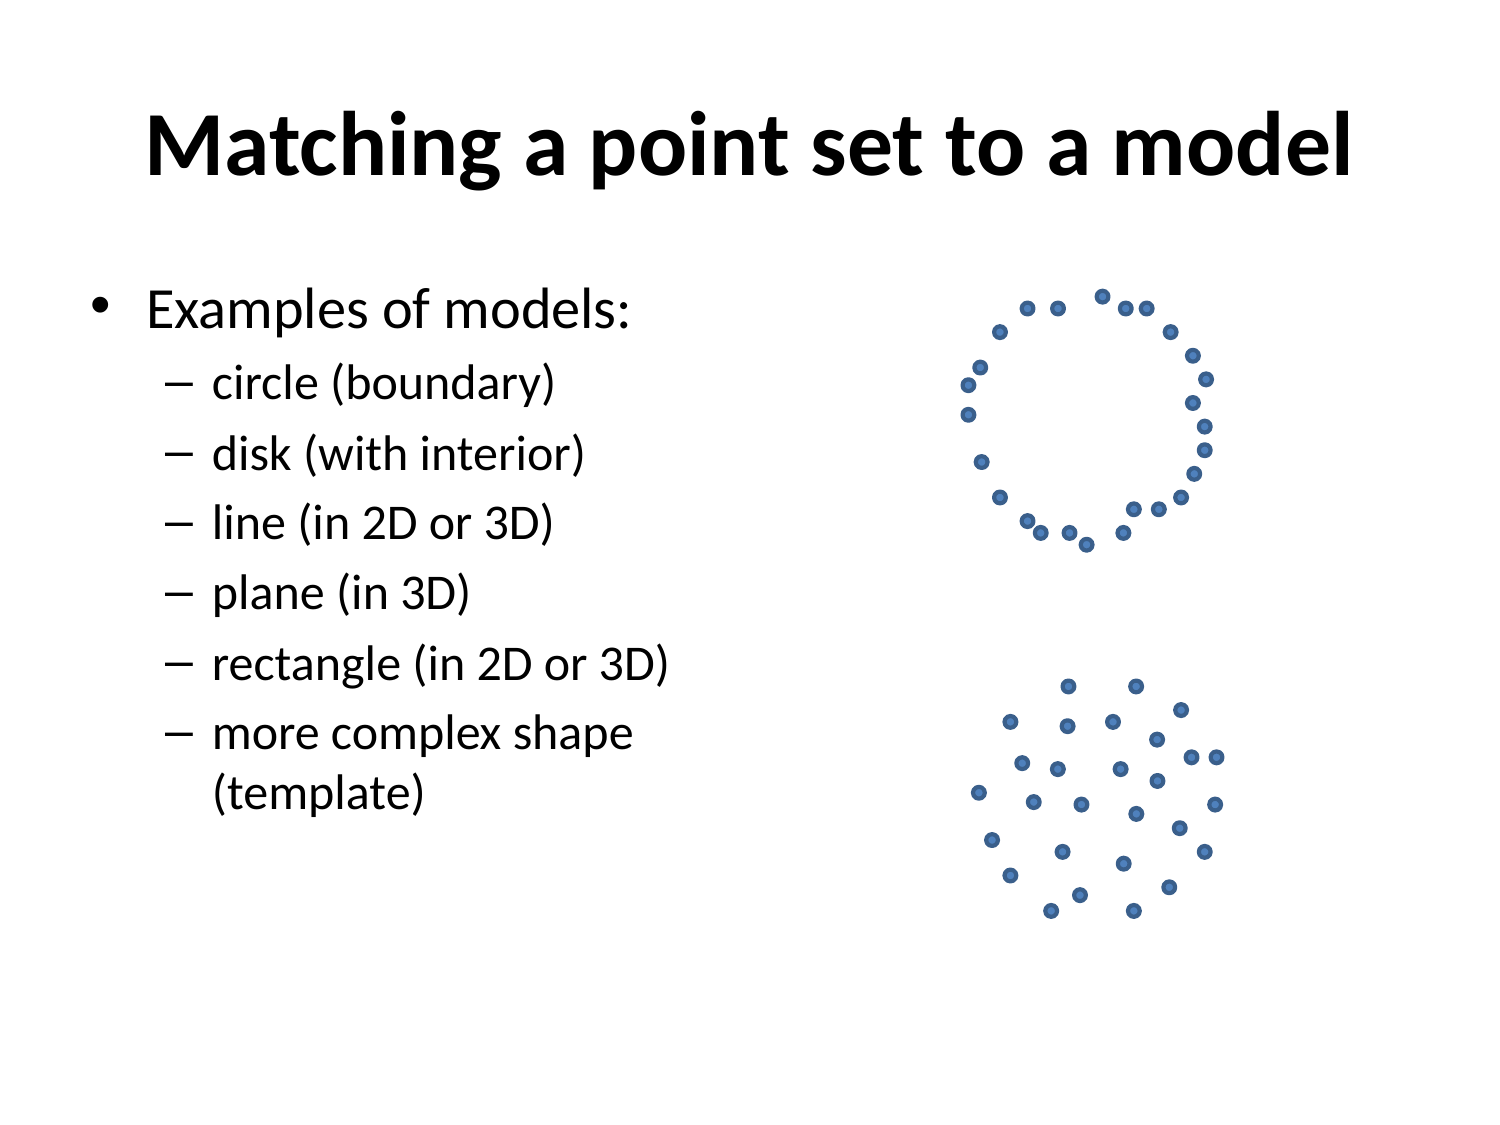

# Matching a point set to a model
Examples of models:
circle (boundary)
disk (with interior)
line (in 2D or 3D)
plane (in 3D)
rectangle (in 2D or 3D)
more complex shape (template)